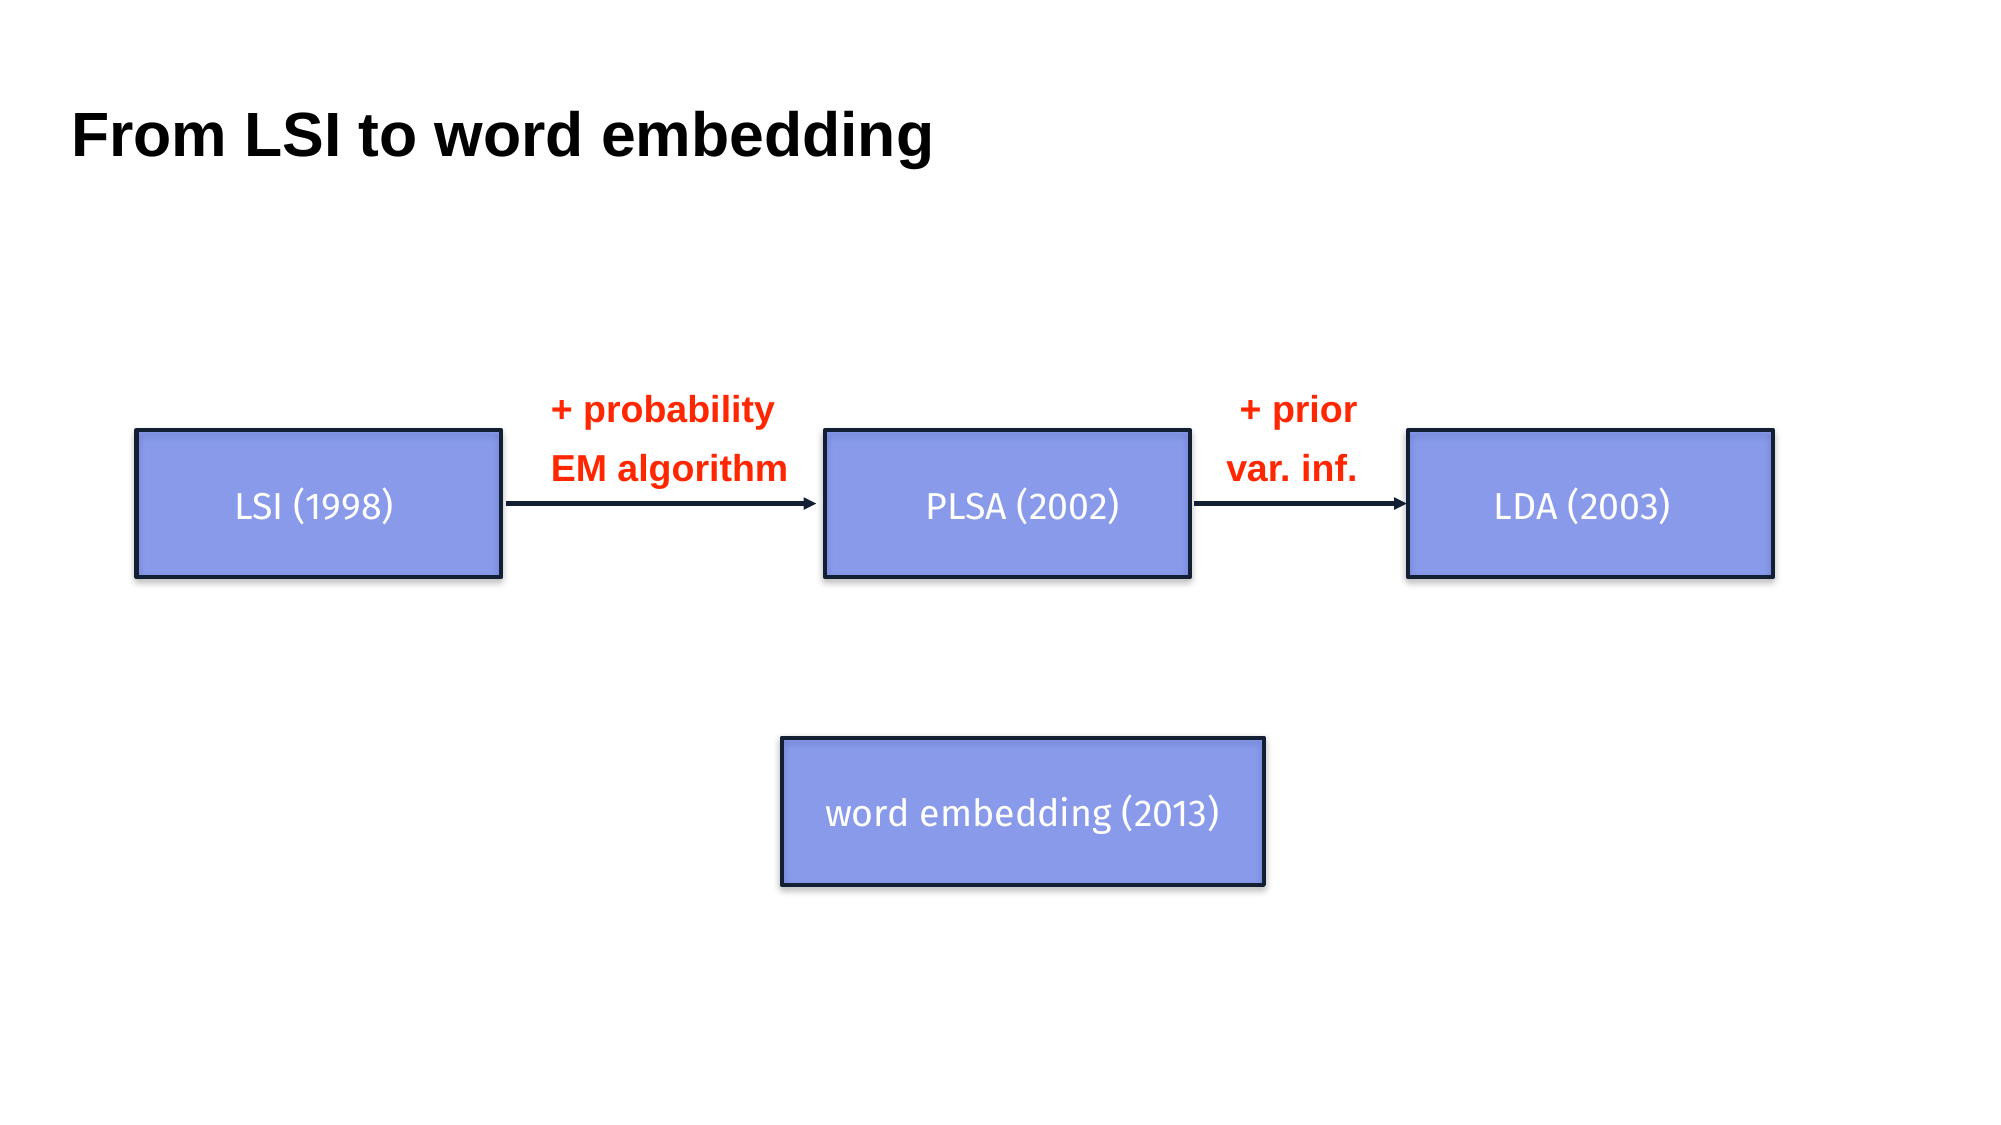

From LSI to word embedding
+ probability
+ prior

EM algorithm
var. inf.
LSI (1998)
PLSA (2002)
LDA (2003)

word embedding (2013)
11